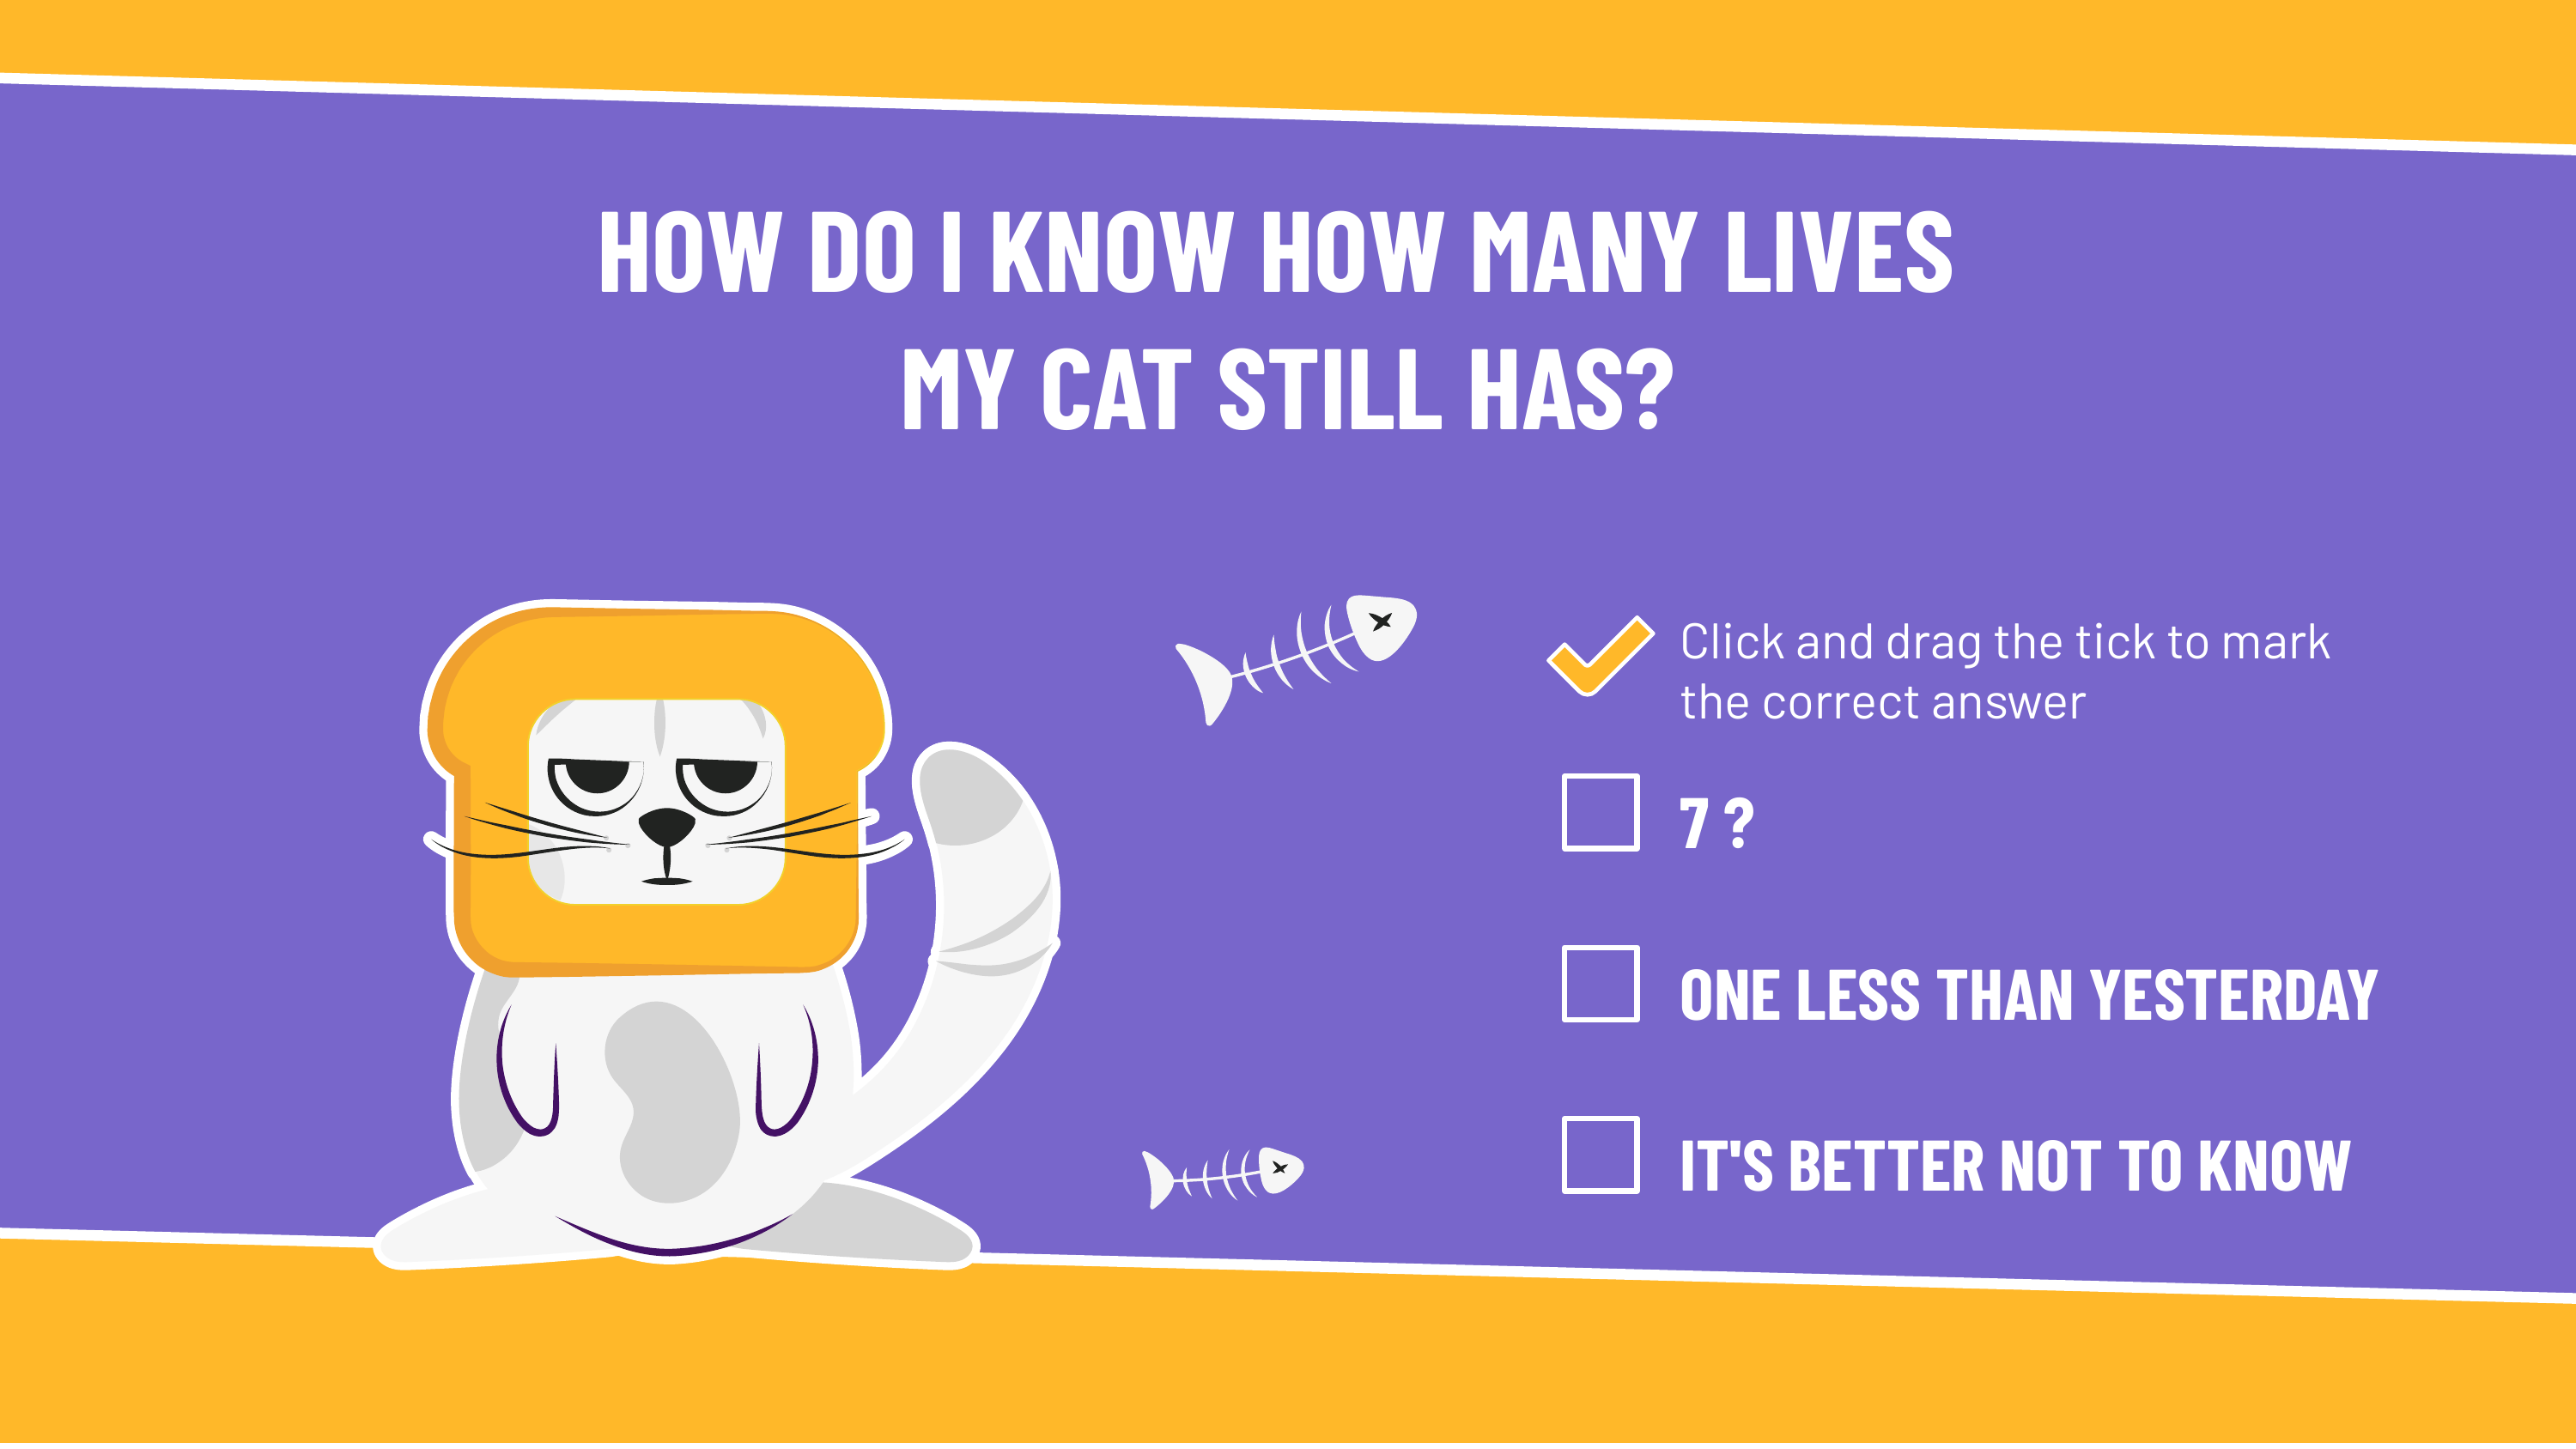

# HOW DO I KNOW HOW MANY LIVES
MY CAT STILL HAS?
Click and drag the tick to mark the correct answer

7 ?

ONE LESS THAN YESTERDAY

IT'S BETTER NOT TO KNOW